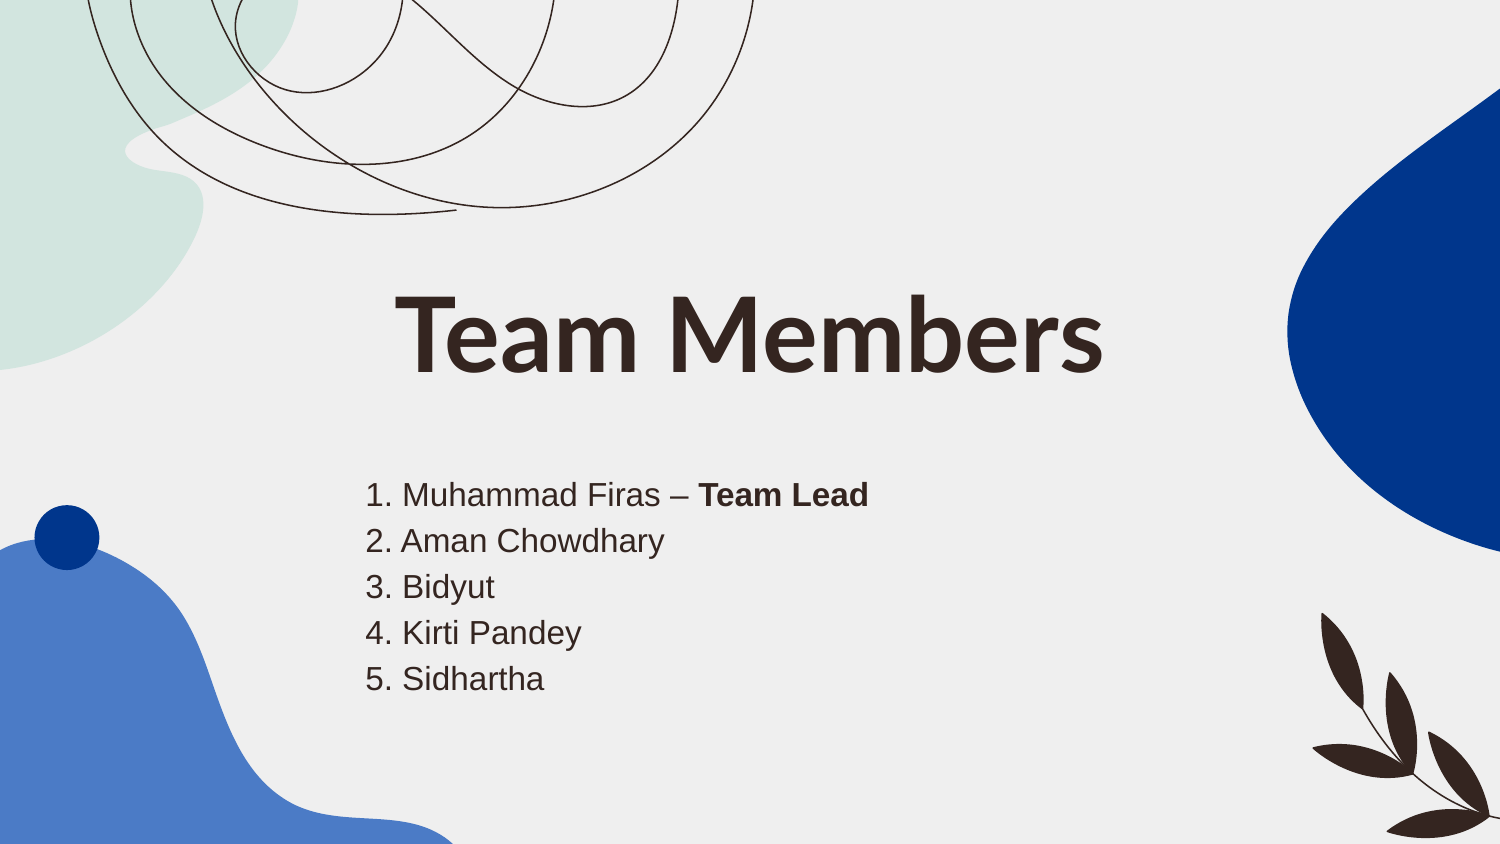

# Team Members
1. Muhammad Firas – Team Lead
2. Aman Chowdhary
3. Bidyut
4. Kirti Pandey
5. Sidhartha